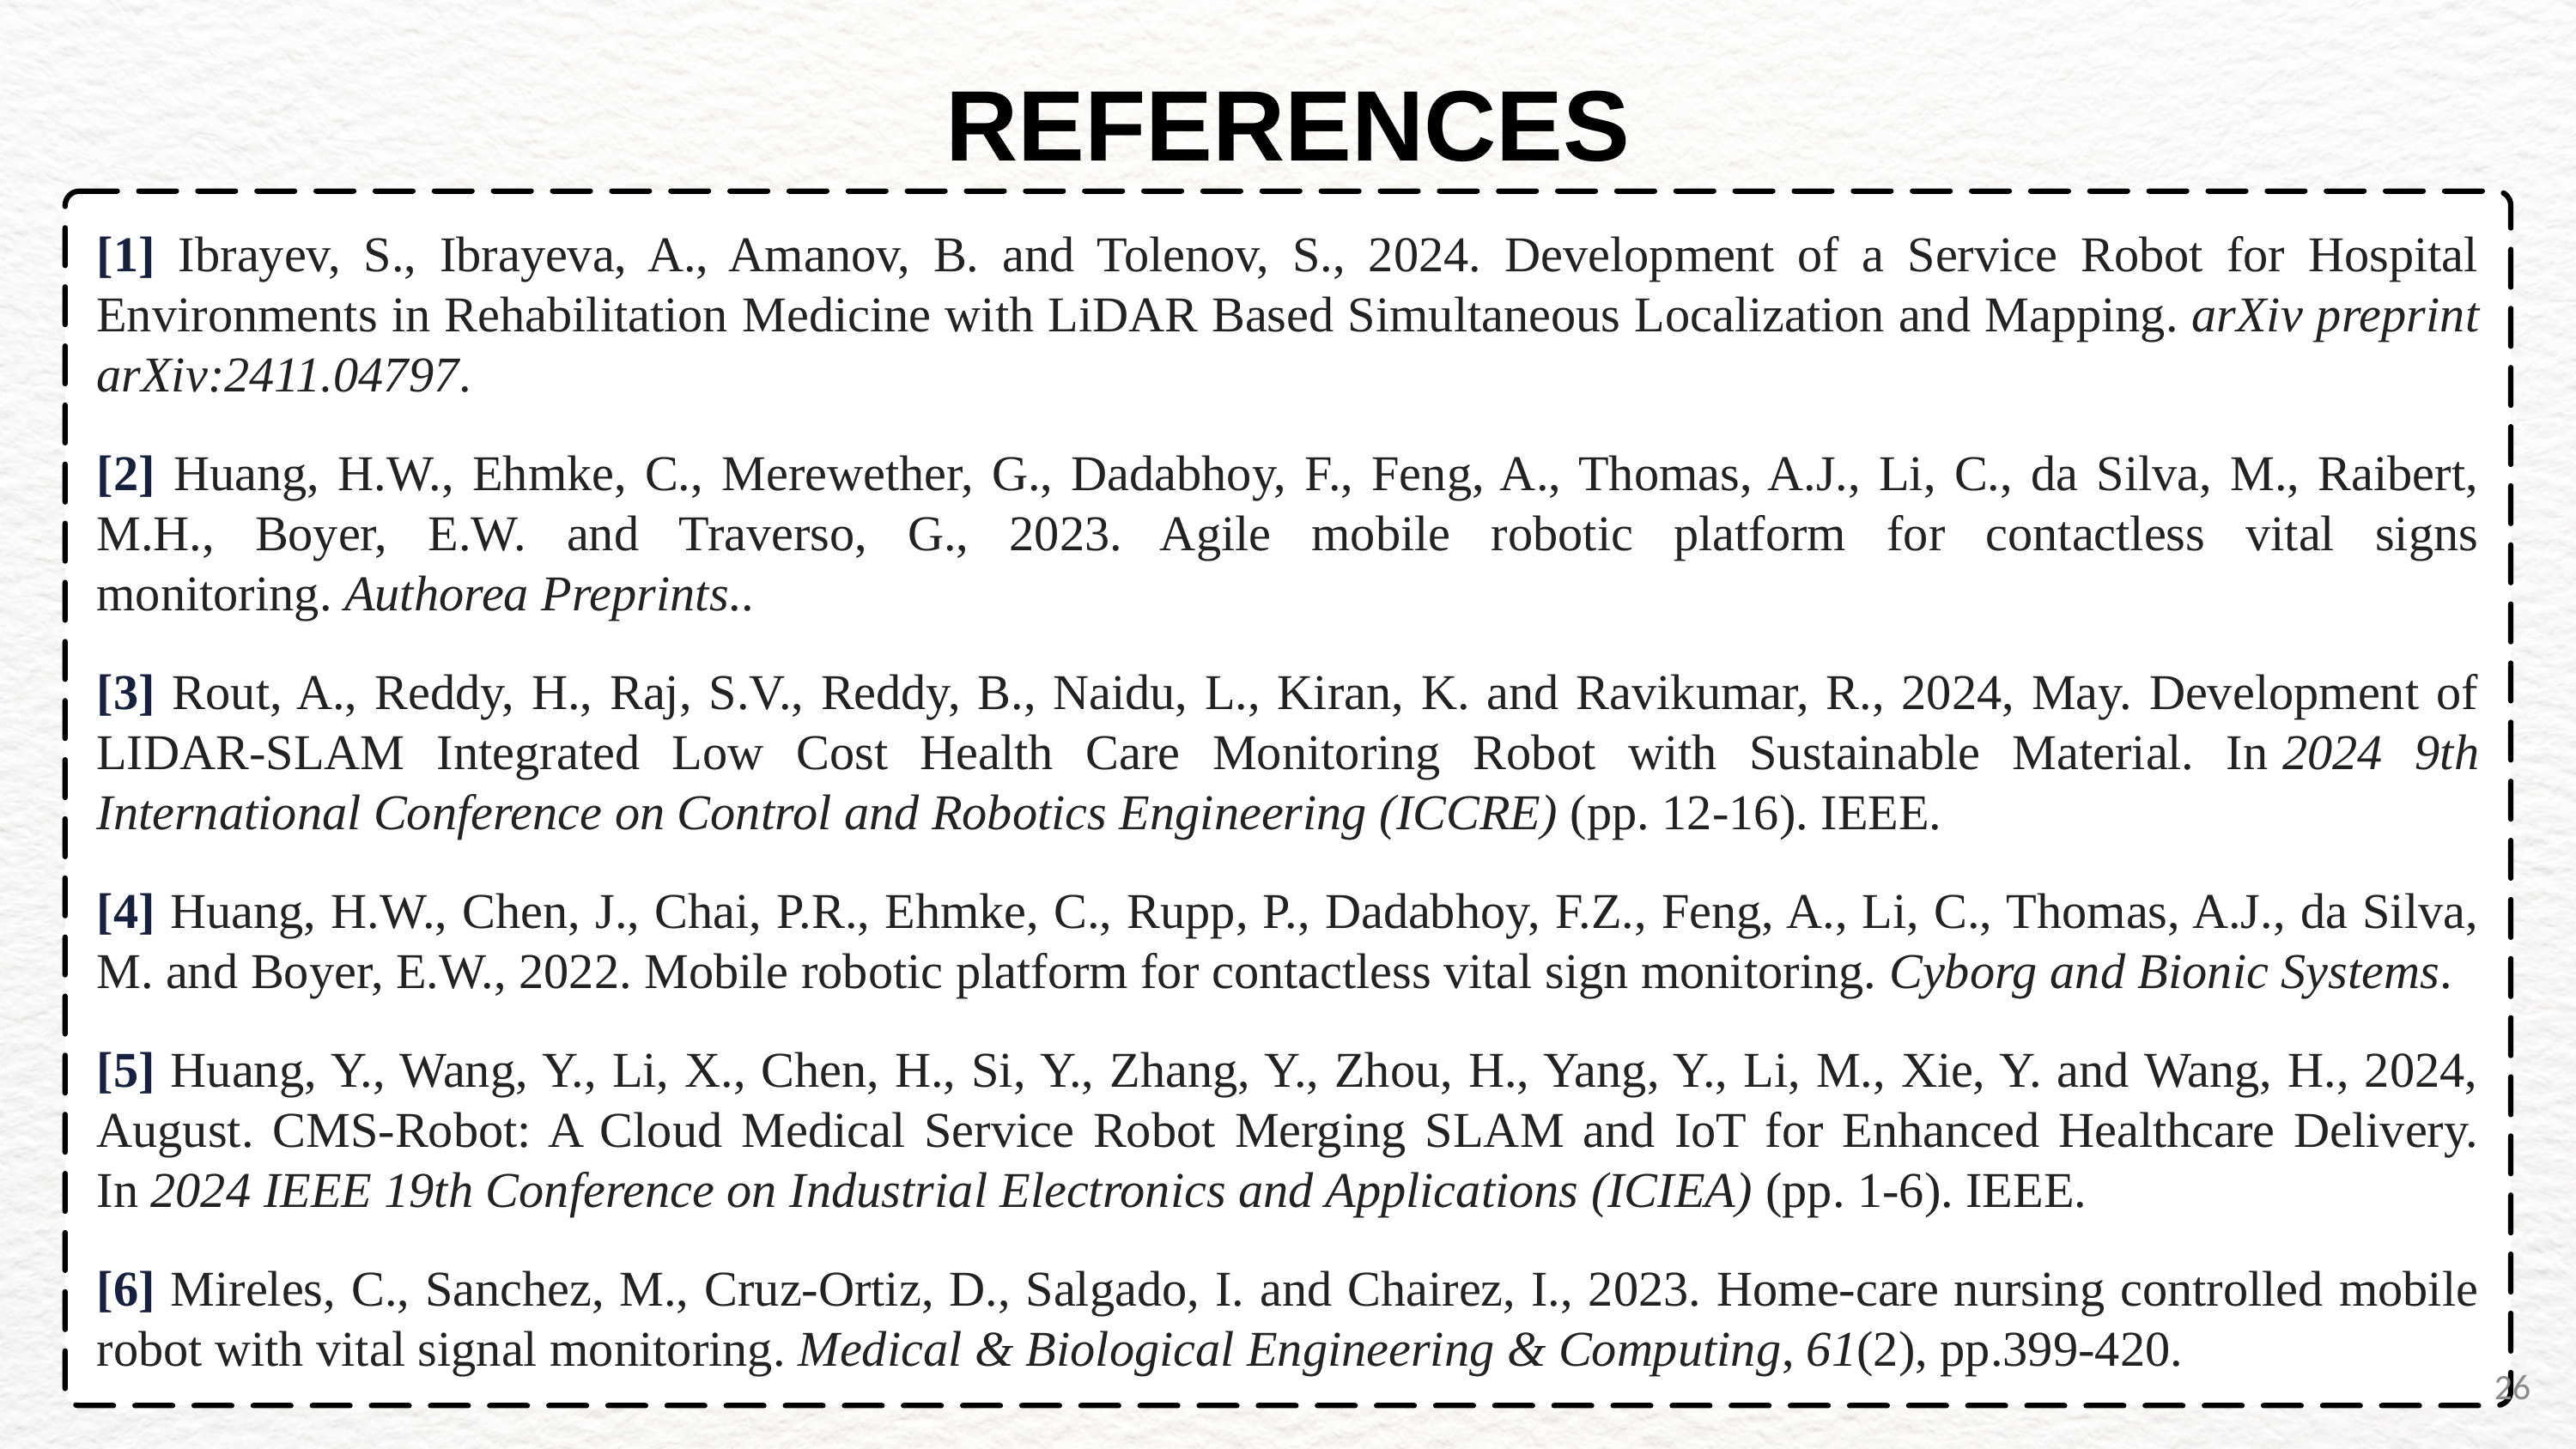

REFERENCES

[1] Ibrayev, S., Ibrayeva, A., Amanov, B. and Tolenov, S., 2024. Development of a Service Robot for Hospital Environments in Rehabilitation Medicine with LiDAR Based Simultaneous Localization and Mapping. arXiv preprint arXiv:2411.04797.

[2] Huang, H.W., Ehmke, C., Merewether, G., Dadabhoy, F., Feng, A., Thomas, A.J., Li, C., da Silva, M., Raibert, M.H., Boyer, E.W. and Traverso, G., 2023. Agile mobile robotic platform for contactless vital signs monitoring. Authorea Preprints..

[3] Rout, A., Reddy, H., Raj, S.V., Reddy, B., Naidu, L., Kiran, K. and Ravikumar, R., 2024, May. Development of LIDAR-SLAM Integrated Low Cost Health Care Monitoring Robot with Sustainable Material. In 2024 9th International Conference on Control and Robotics Engineering (ICCRE) (pp. 12-16). IEEE.

[4] Huang, H.W., Chen, J., Chai, P.R., Ehmke, C., Rupp, P., Dadabhoy, F.Z., Feng, A., Li, C., Thomas, A.J., da Silva, M. and Boyer, E.W., 2022. Mobile robotic platform for contactless vital sign monitoring. Cyborg and Bionic Systems.

[5] Huang, Y., Wang, Y., Li, X., Chen, H., Si, Y., Zhang, Y., Zhou, H., Yang, Y., Li, M., Xie, Y. and Wang, H., 2024, August. CMS-Robot: A Cloud Medical Service Robot Merging SLAM and IoT for Enhanced Healthcare Delivery. In 2024 IEEE 19th Conference on Industrial Electronics and Applications (ICIEA) (pp. 1-6). IEEE.

[6] Mireles, C., Sanchez, M., Cruz-Ortiz, D., Salgado, I. and Chairez, I., 2023. Home-care nursing controlled mobile robot with vital signal monitoring. Medical & Biological Engineering & Computing, 61(2), pp.399-420.
26